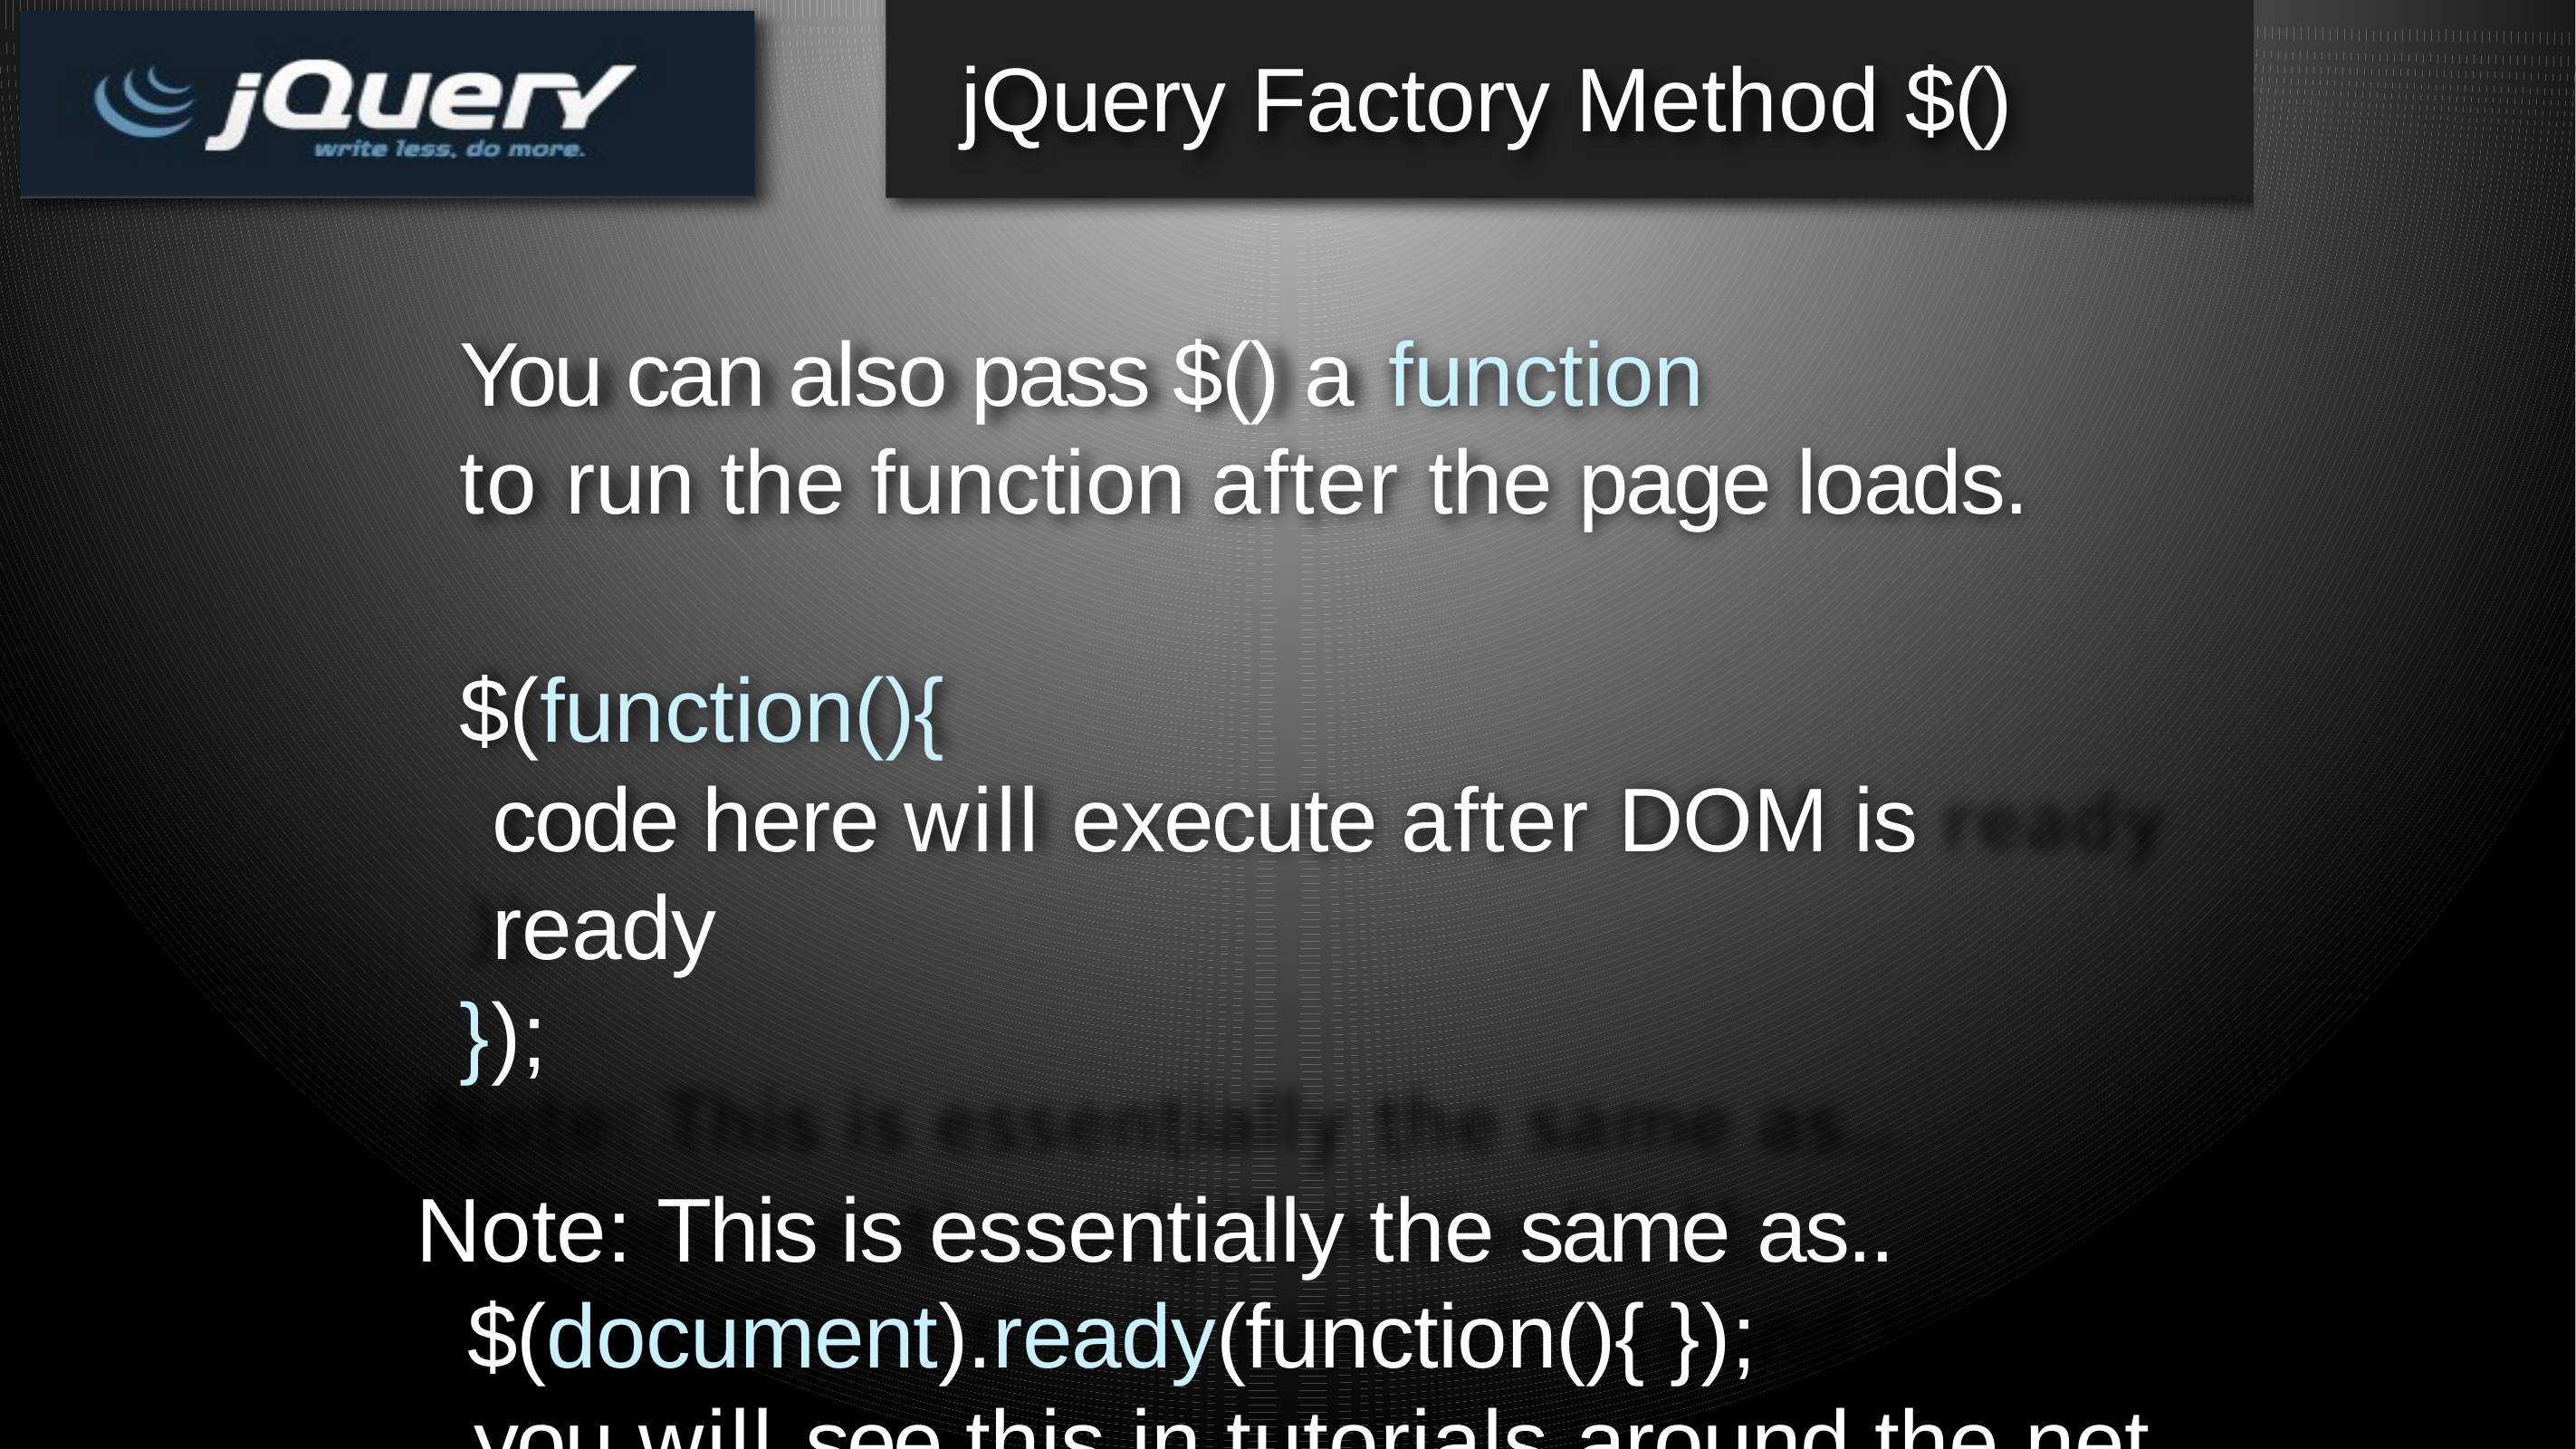

jQuery Factory Method $()

You can also pass $() a function
to run the function after the page loads.

$(function(){
code here will execute after DOM is ready
});
Note: This is essentially the same as..
$(document).ready(function(){ });
..you will see this in tutorials around the net